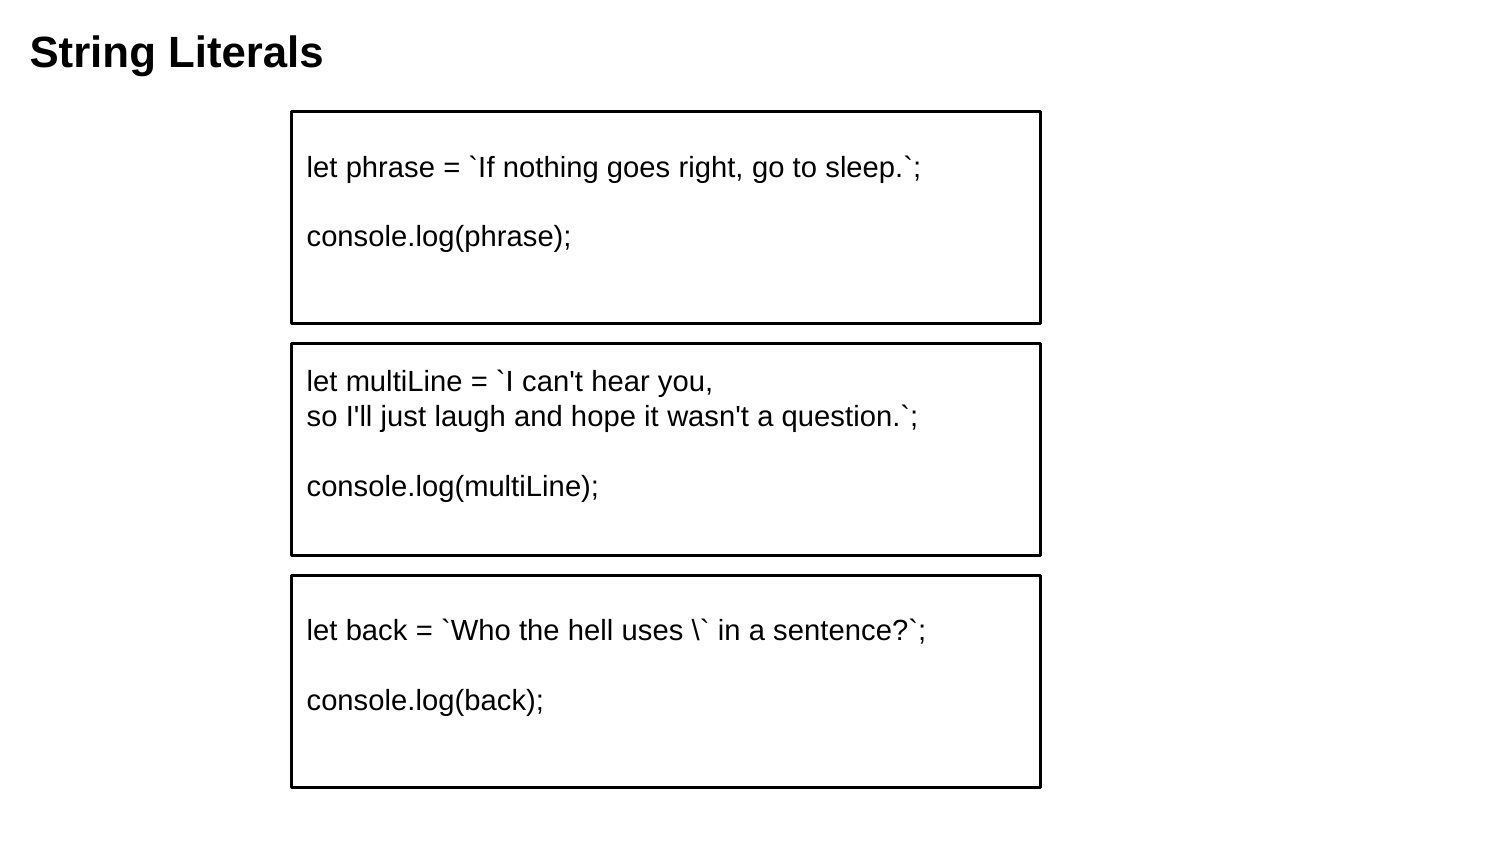

String Literals
let phrase = `If nothing goes right, go to sleep.`;

console.log(phrase);

let multiLine = `I can't hear you,
so I'll just laugh and hope it wasn't a question.`;

console.log(multiLine);

let back = `Who the hell uses \` in a sentence?`;

console.log(back);